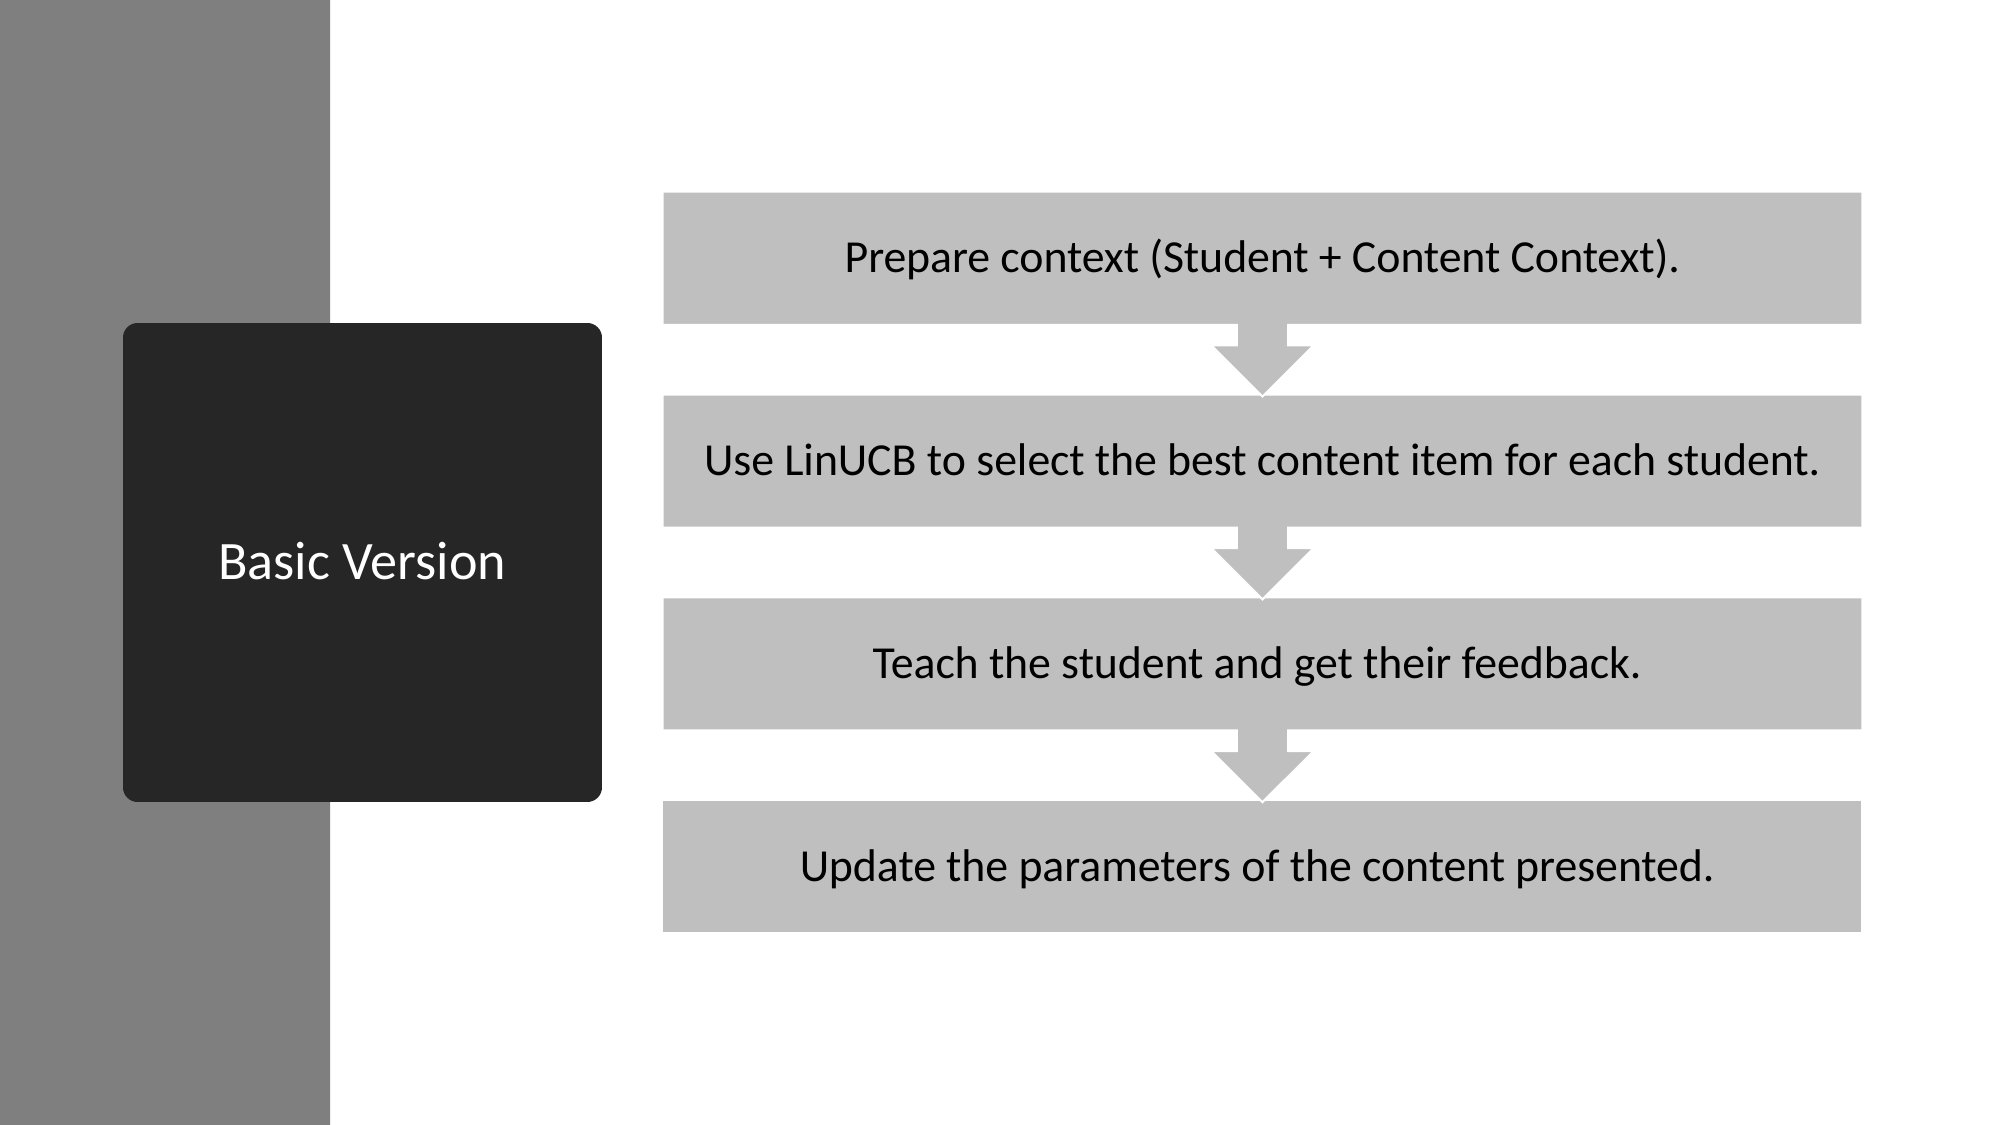

Update the parameters of the content presented.
Teach the student and get their feedback.
Use LinUCB to select the best content item for each student.
Prepare context (Student + Content Context).
# Basic Version